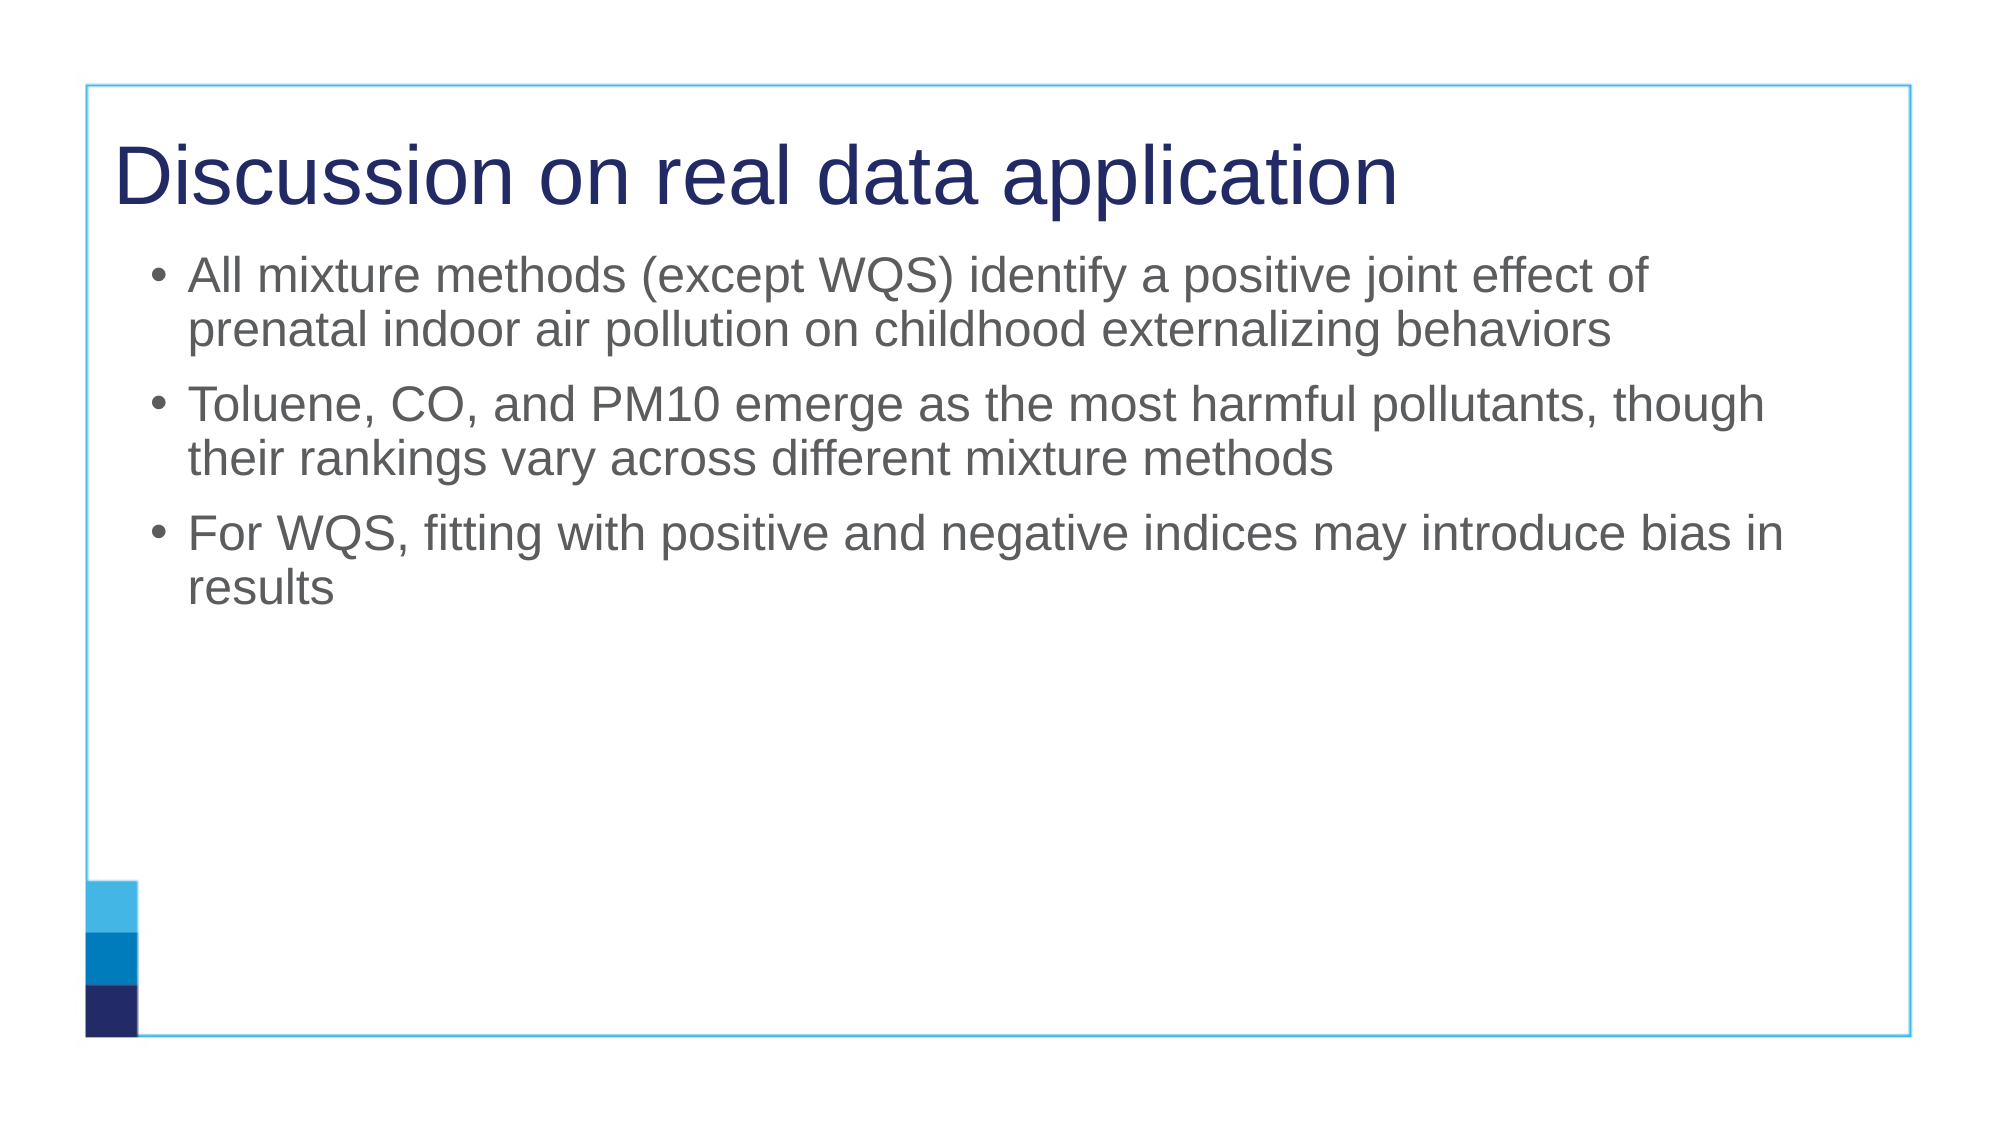

# Discussion on real data application
All mixture methods (except WQS) identify a positive joint effect of prenatal indoor air pollution on childhood externalizing behaviors
Toluene, CO, and PM10 emerge as the most harmful pollutants, though their rankings vary across different mixture methods
For WQS, fitting with positive and negative indices may introduce bias in results